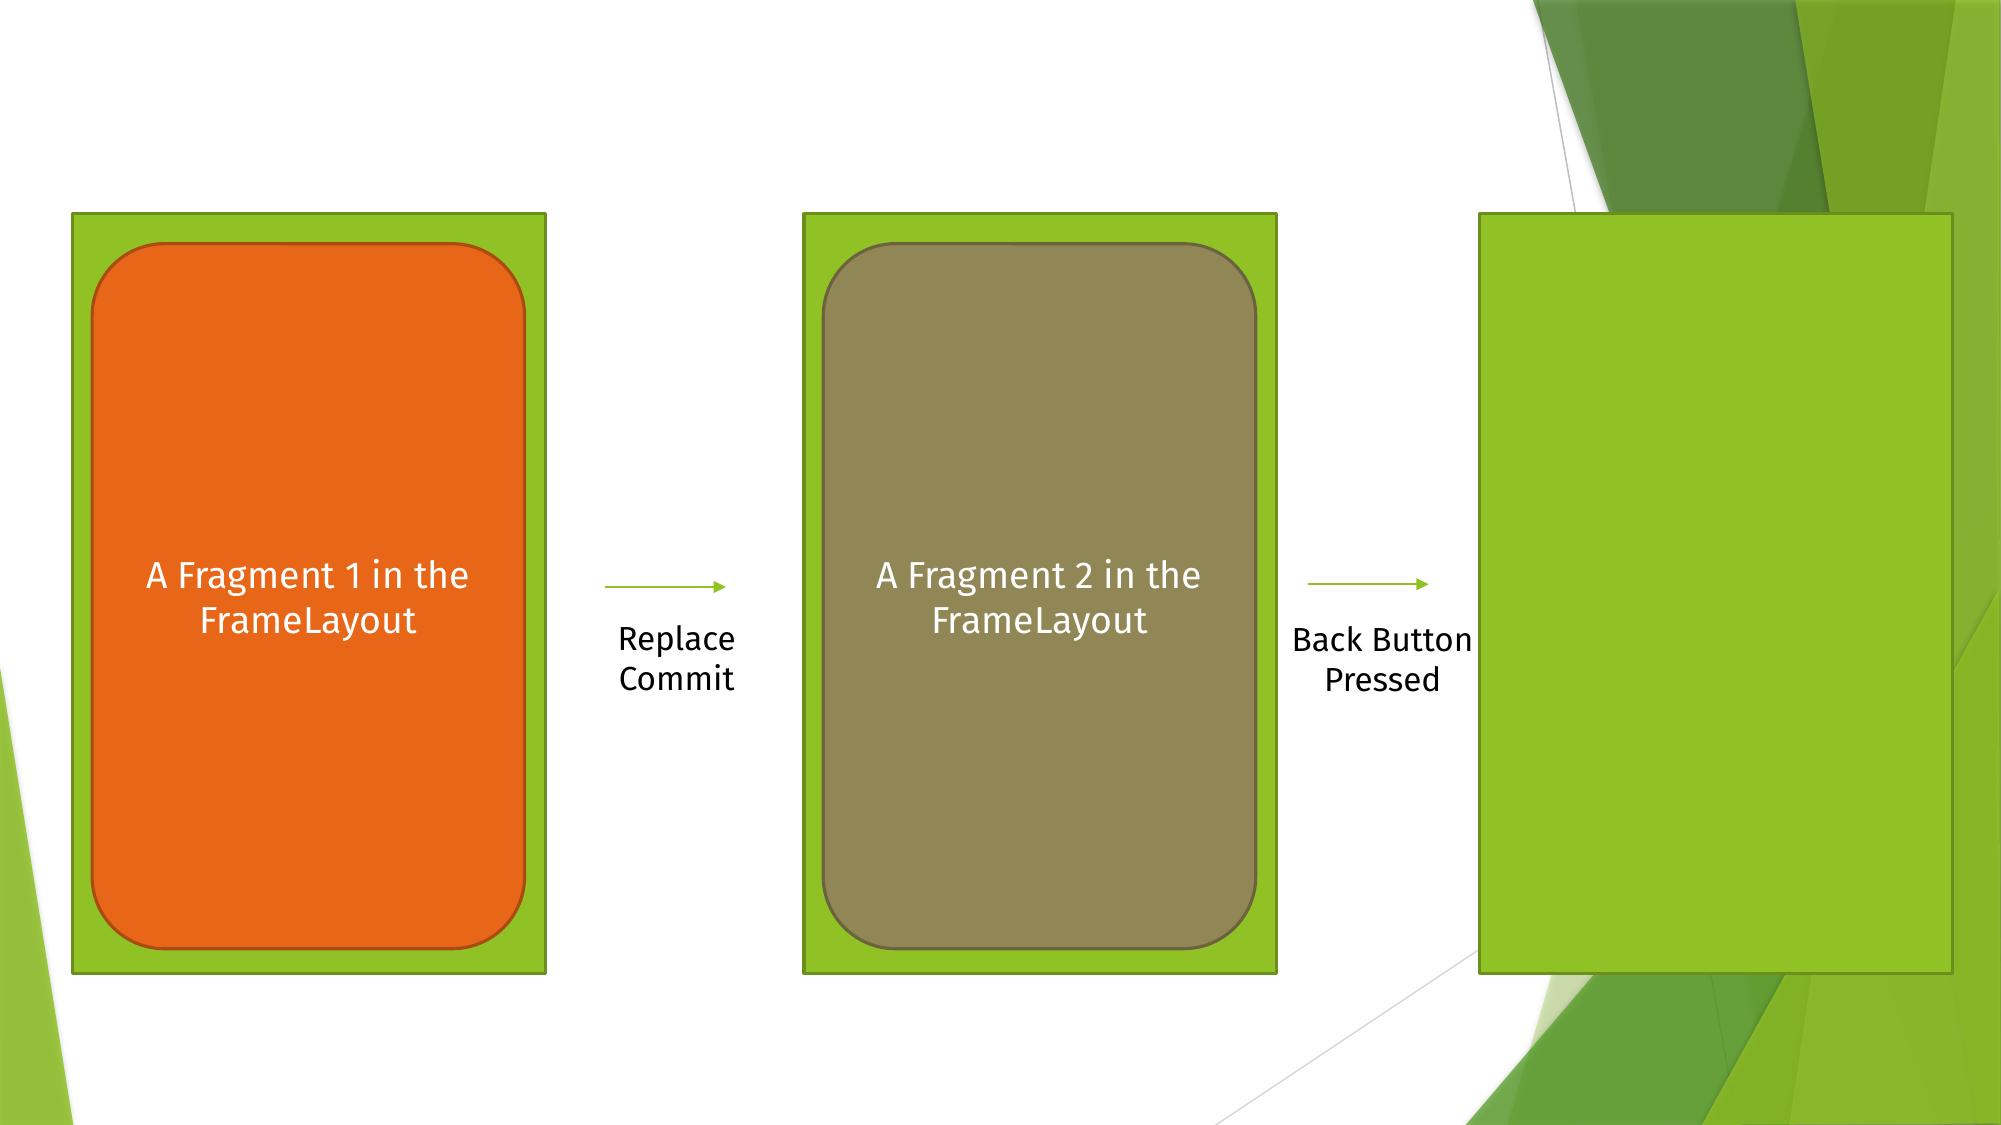

A Fragment 1 in the FrameLayout
A Fragment 2 in the FrameLayout
Replace
Commit
Back Button
Pressed